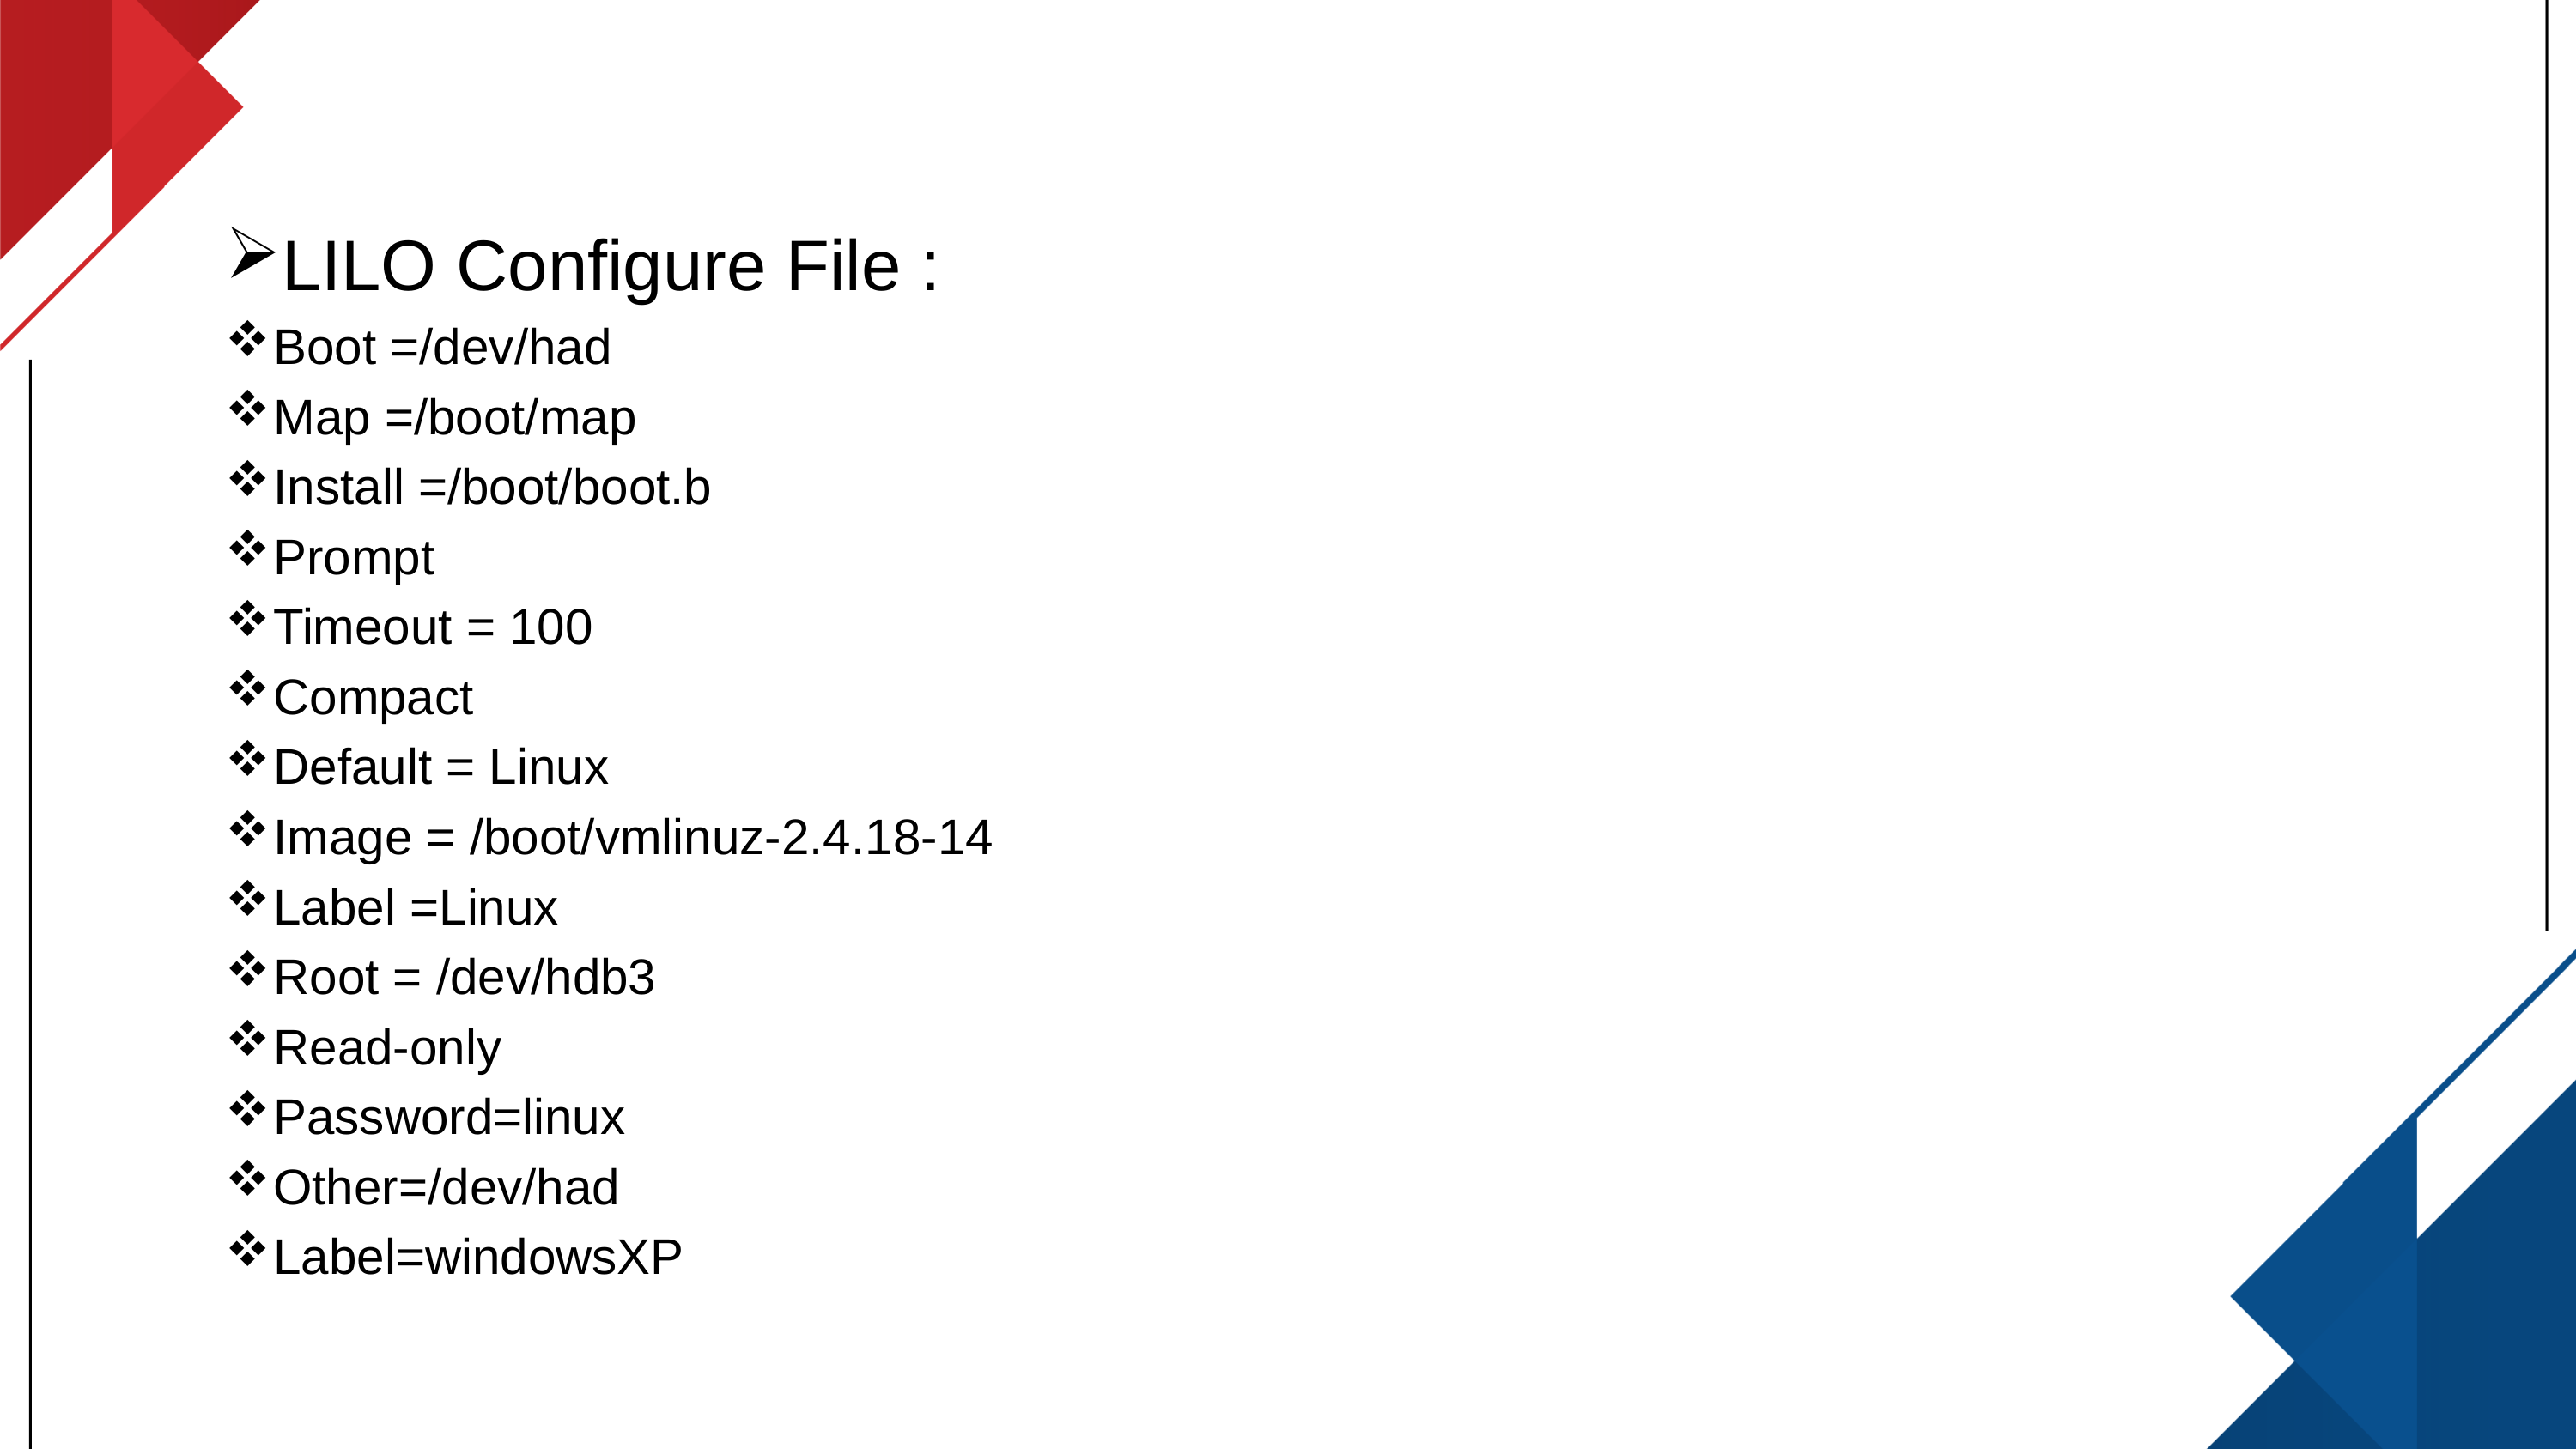

LILO Configure File :
Boot =/dev/had
Map =/boot/map
Install =/boot/boot.b
Prompt
Timeout = 100
Compact
Default = Linux
Image = /boot/vmlinuz-2.4.18-14
Label =Linux
Root = /dev/hdb3
Read-only
Password=linux
Other=/dev/had
Label=windowsXP